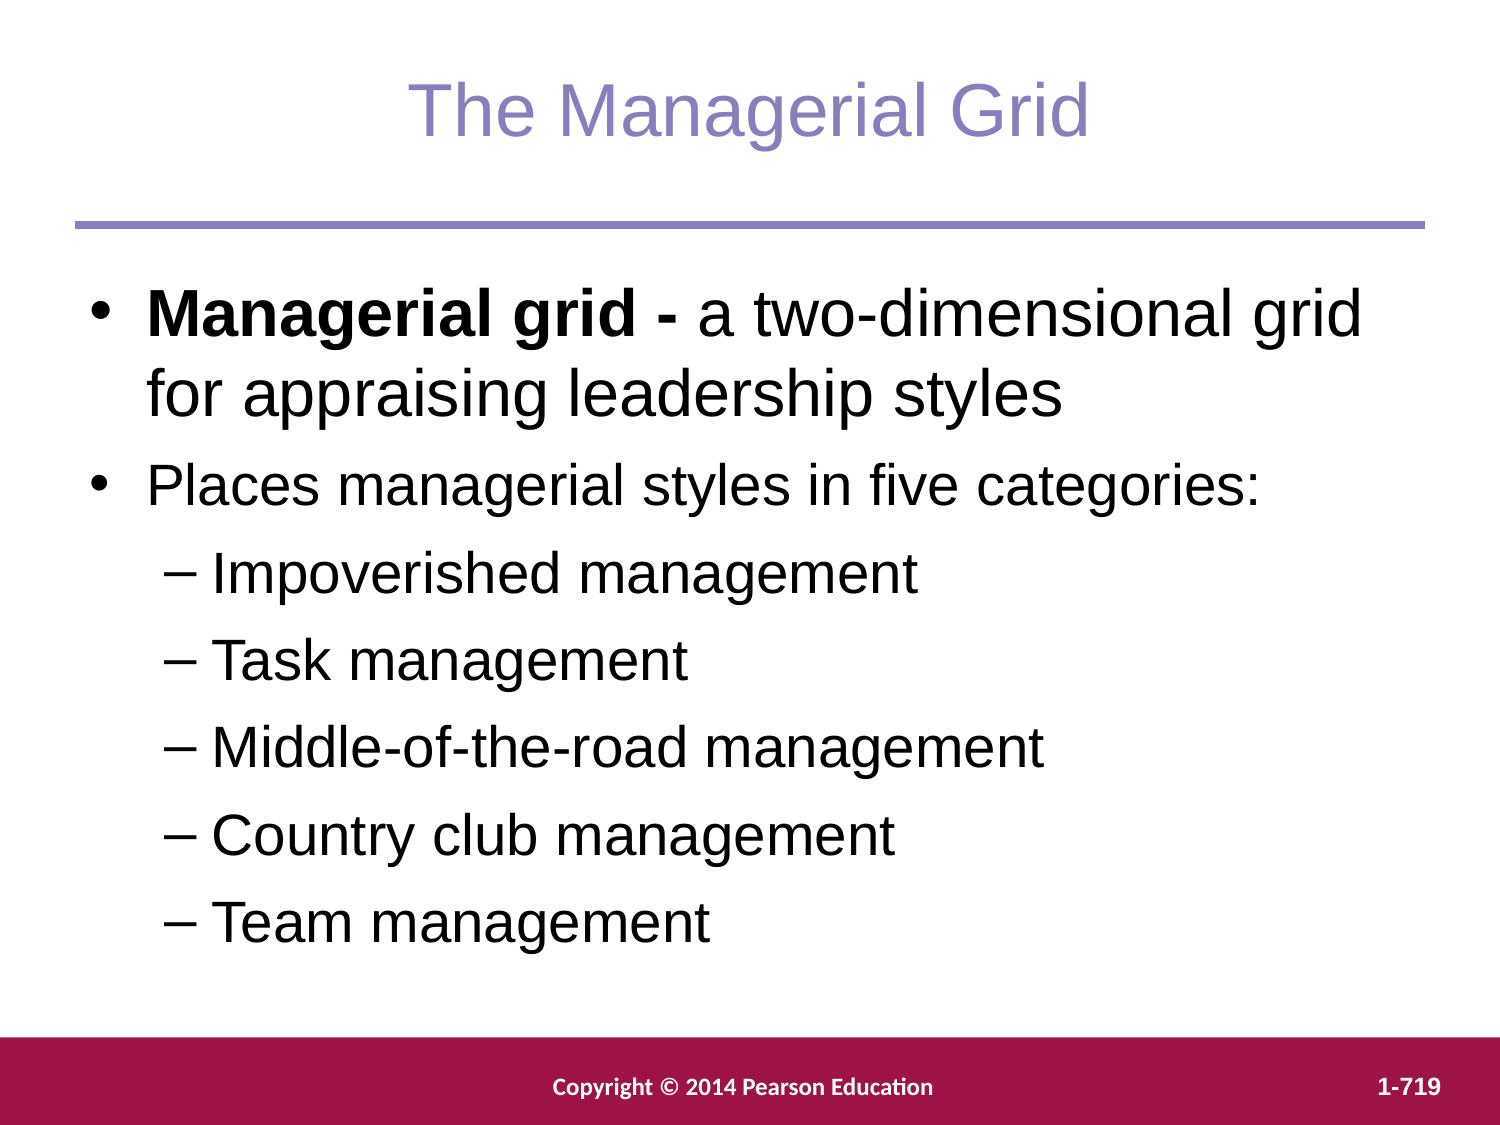

The Managerial Grid
Managerial grid - a two-dimensional grid for appraising leadership styles
Places managerial styles in five categories:
Impoverished management
Task management
Middle-of-the-road management
Country club management
Team management